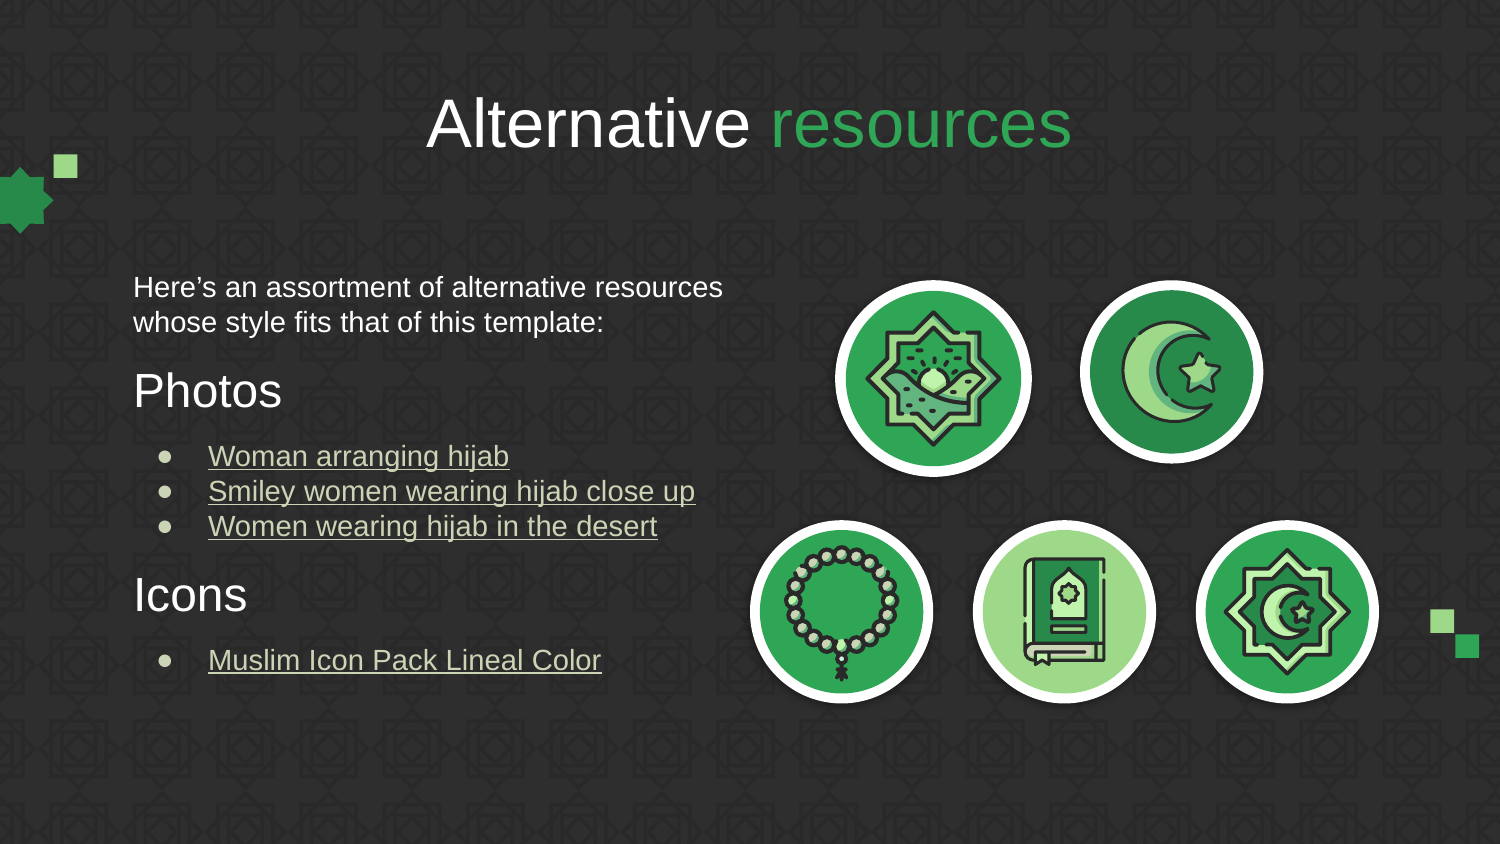

# Alternative resources
Here’s an assortment of alternative resources whose style fits that of this template:
Photos
Woman arranging hijab
Smiley women wearing hijab close up
Women wearing hijab in the desert
Icons
Muslim Icon Pack Lineal Color